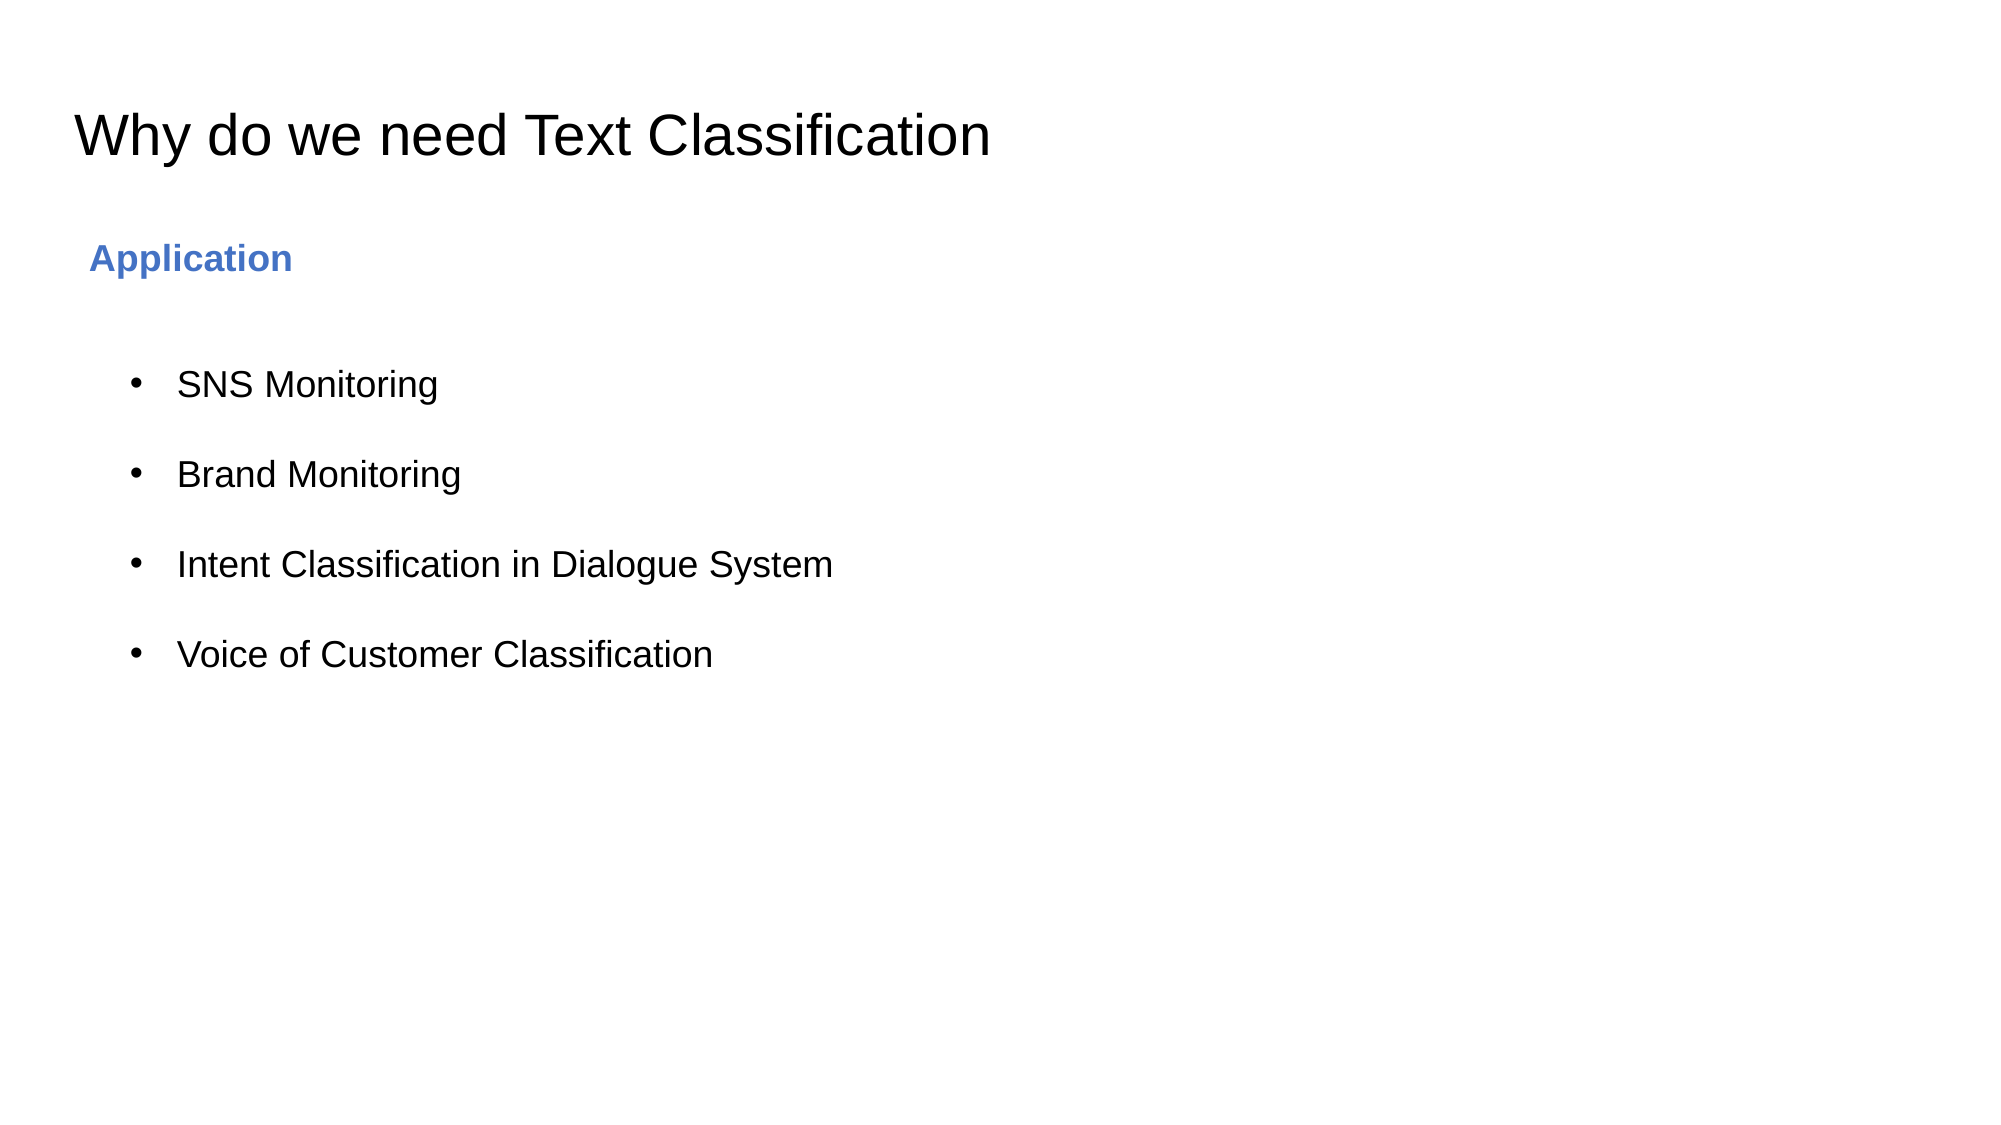

Why do we need Text Classification
Application
SNS Monitoring
Brand Monitoring
Intent Classification in Dialogue System
Voice of Customer Classification